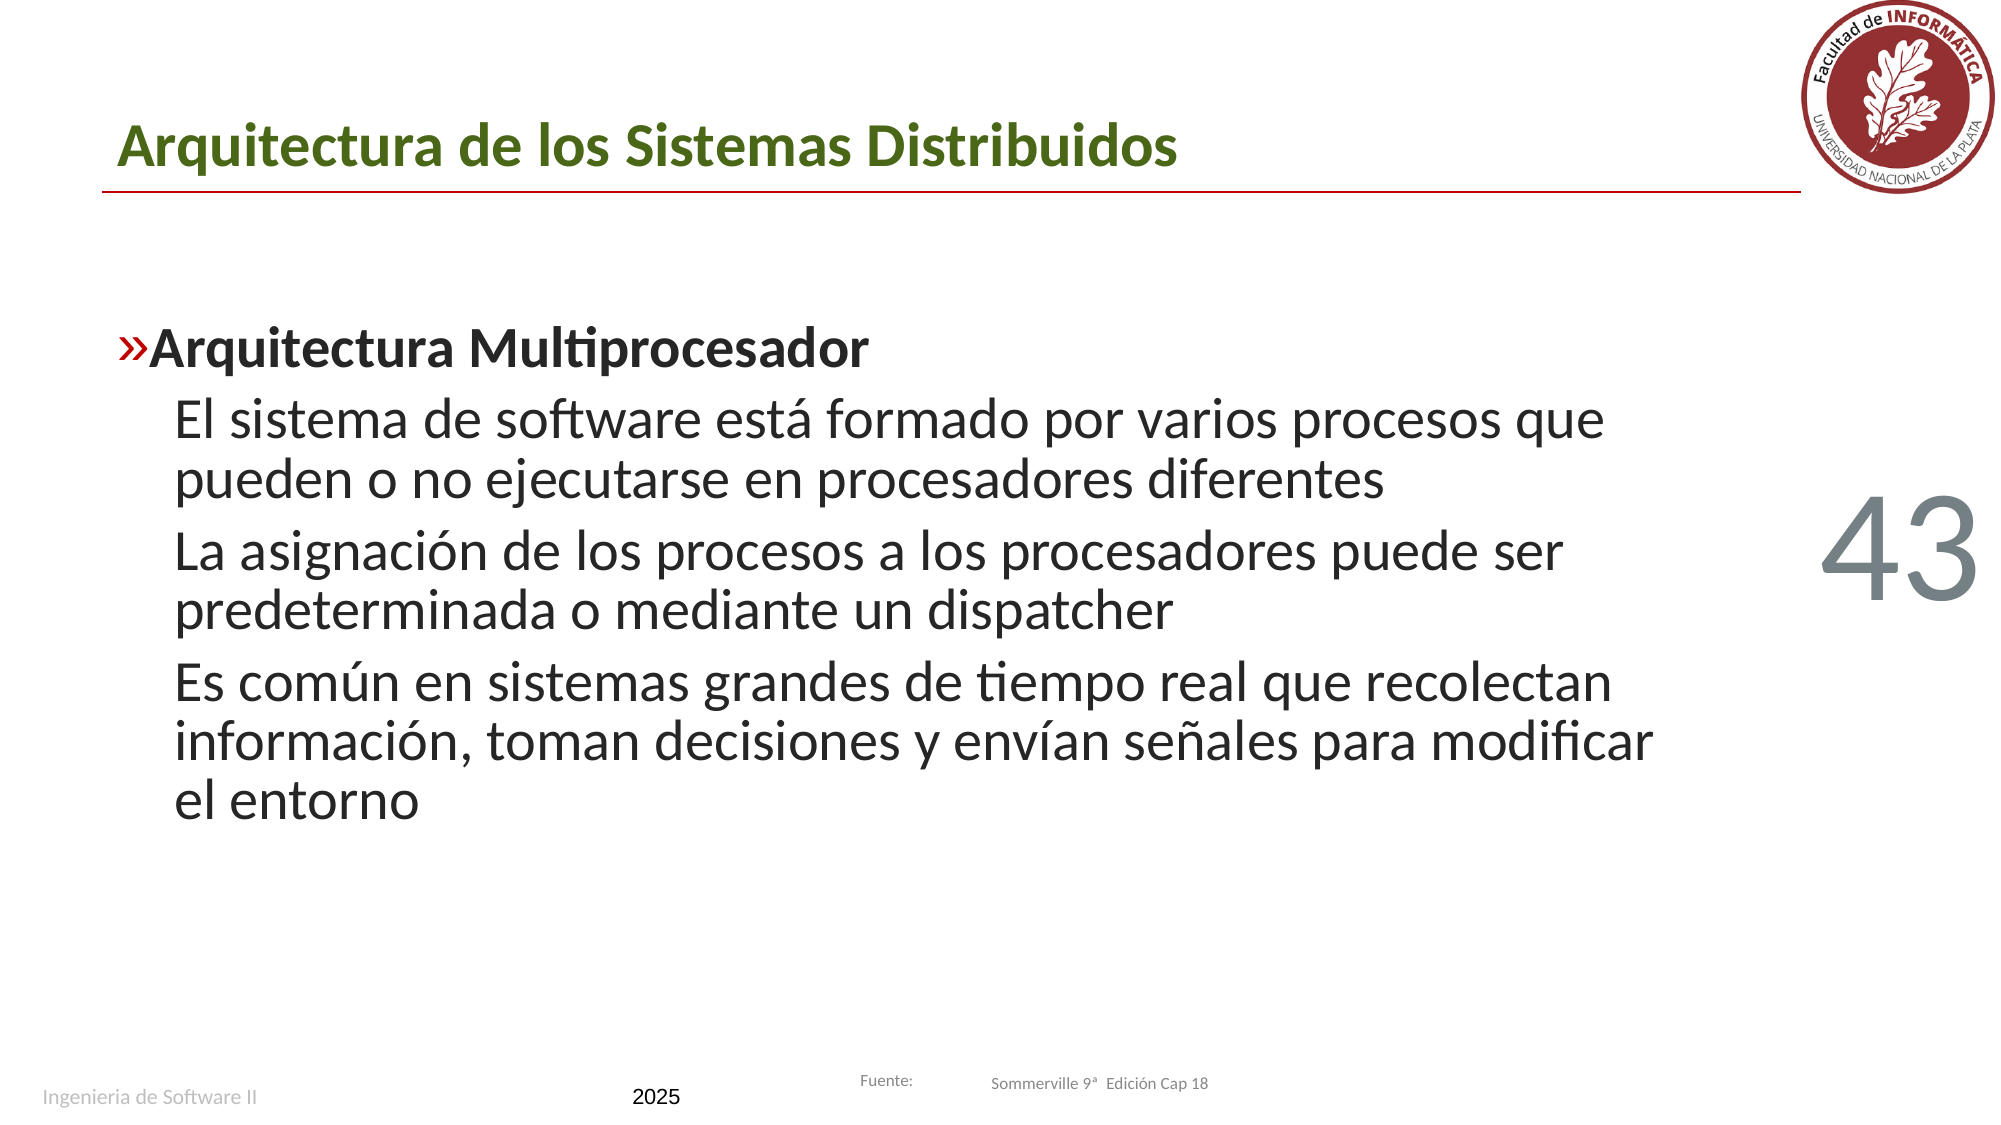

# Arquitectura de los Sistemas Distribuidos
Arquitectura Multiprocesador
El sistema de software está formado por varios procesos que pueden o no ejecutarse en procesadores diferentes
La asignación de los procesos a los procesadores puede ser predeterminada o mediante un dispatcher
Es común en sistemas grandes de tiempo real que recolectan información, toman decisiones y envían señales para modificar el entorno
43
Sommerville 9ª  Edición Cap 18

Ingenieria de Software II